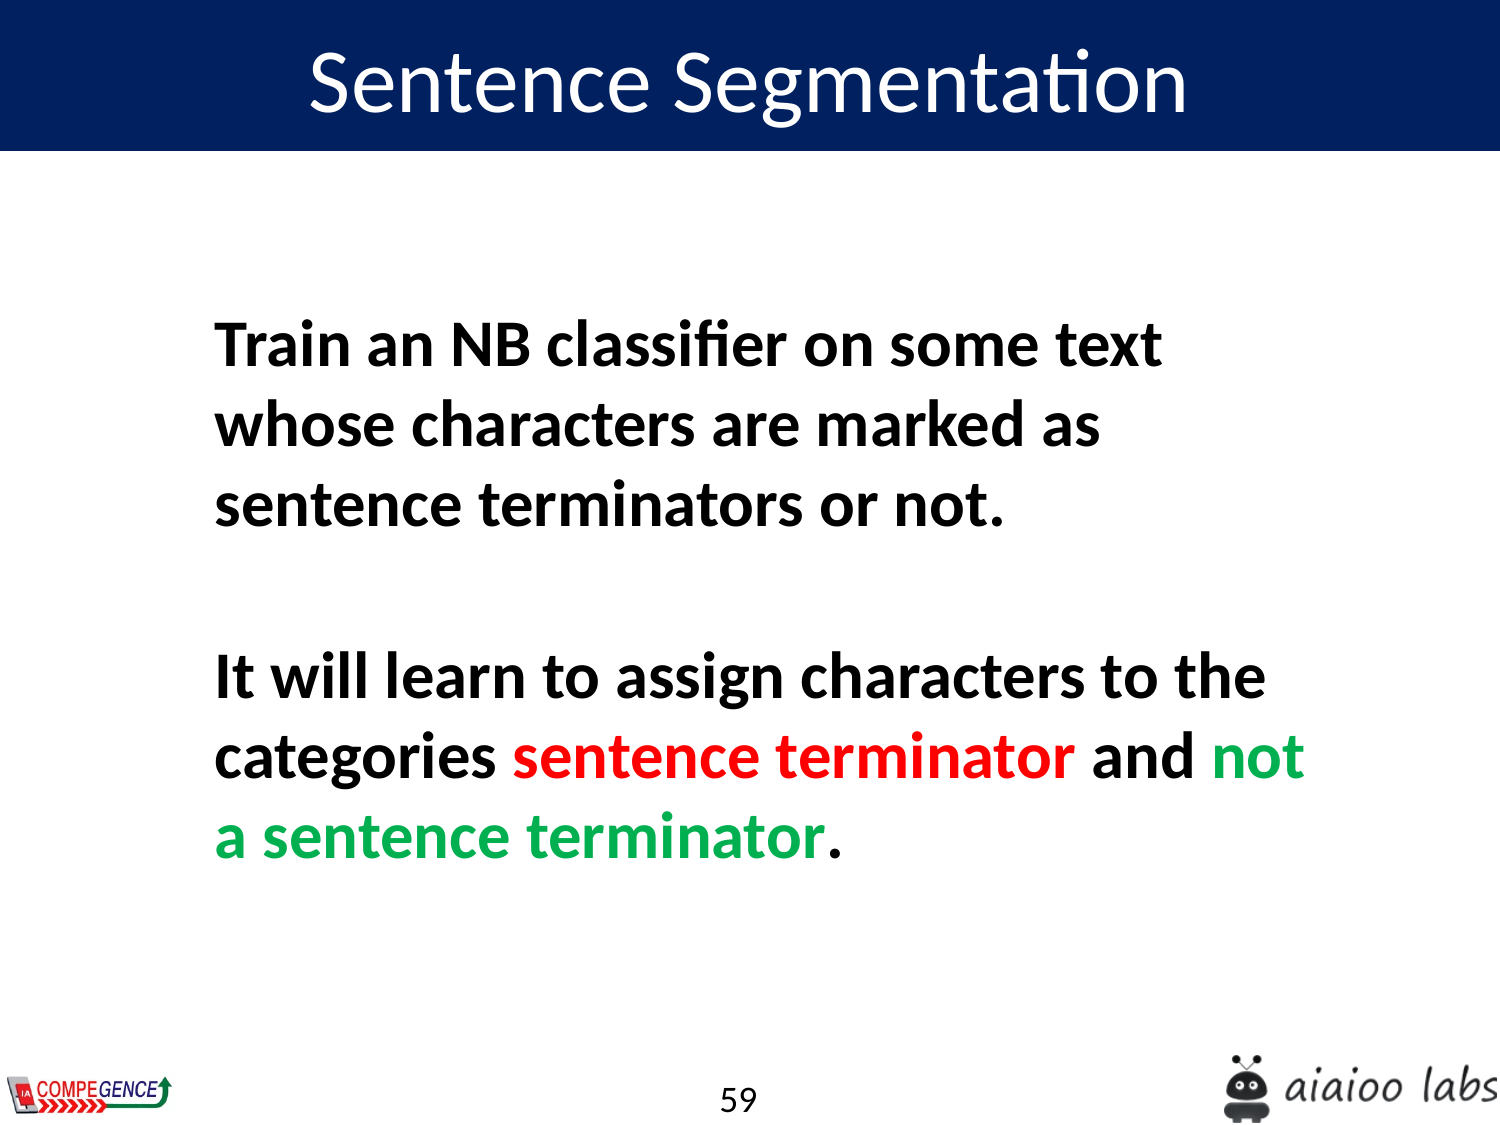

Sentence Segmentation
Train an NB classifier on some text whose characters are marked as sentence terminators or not.
It will learn to assign characters to the categories sentence terminator and not a sentence terminator.